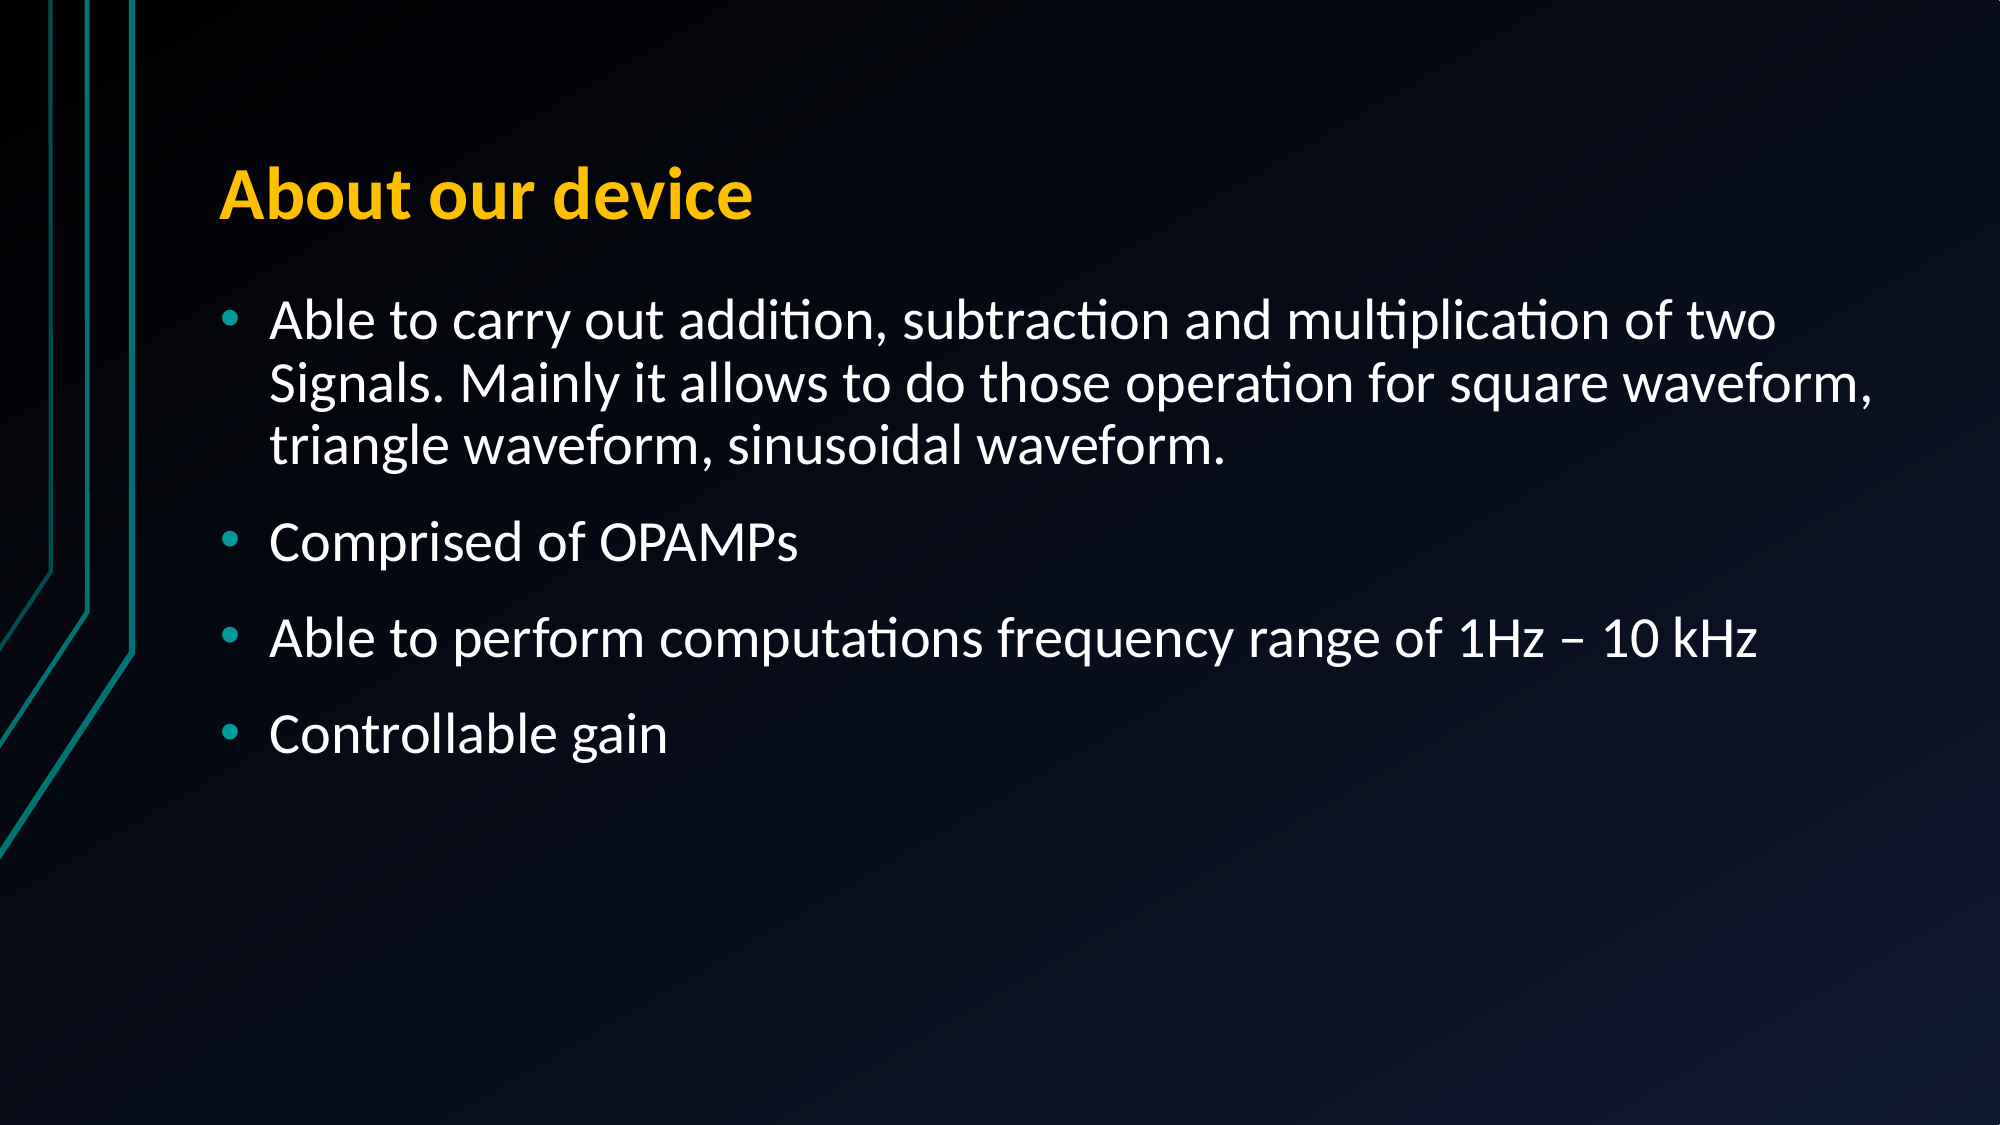

# About our device
Able to carry out addition, subtraction and multiplication of two Signals. Mainly it allows to do those operation for square waveform, triangle waveform, sinusoidal waveform.
Comprised of OPAMPs
Able to perform computations frequency range of 1Hz – 10 kHz
Controllable gain